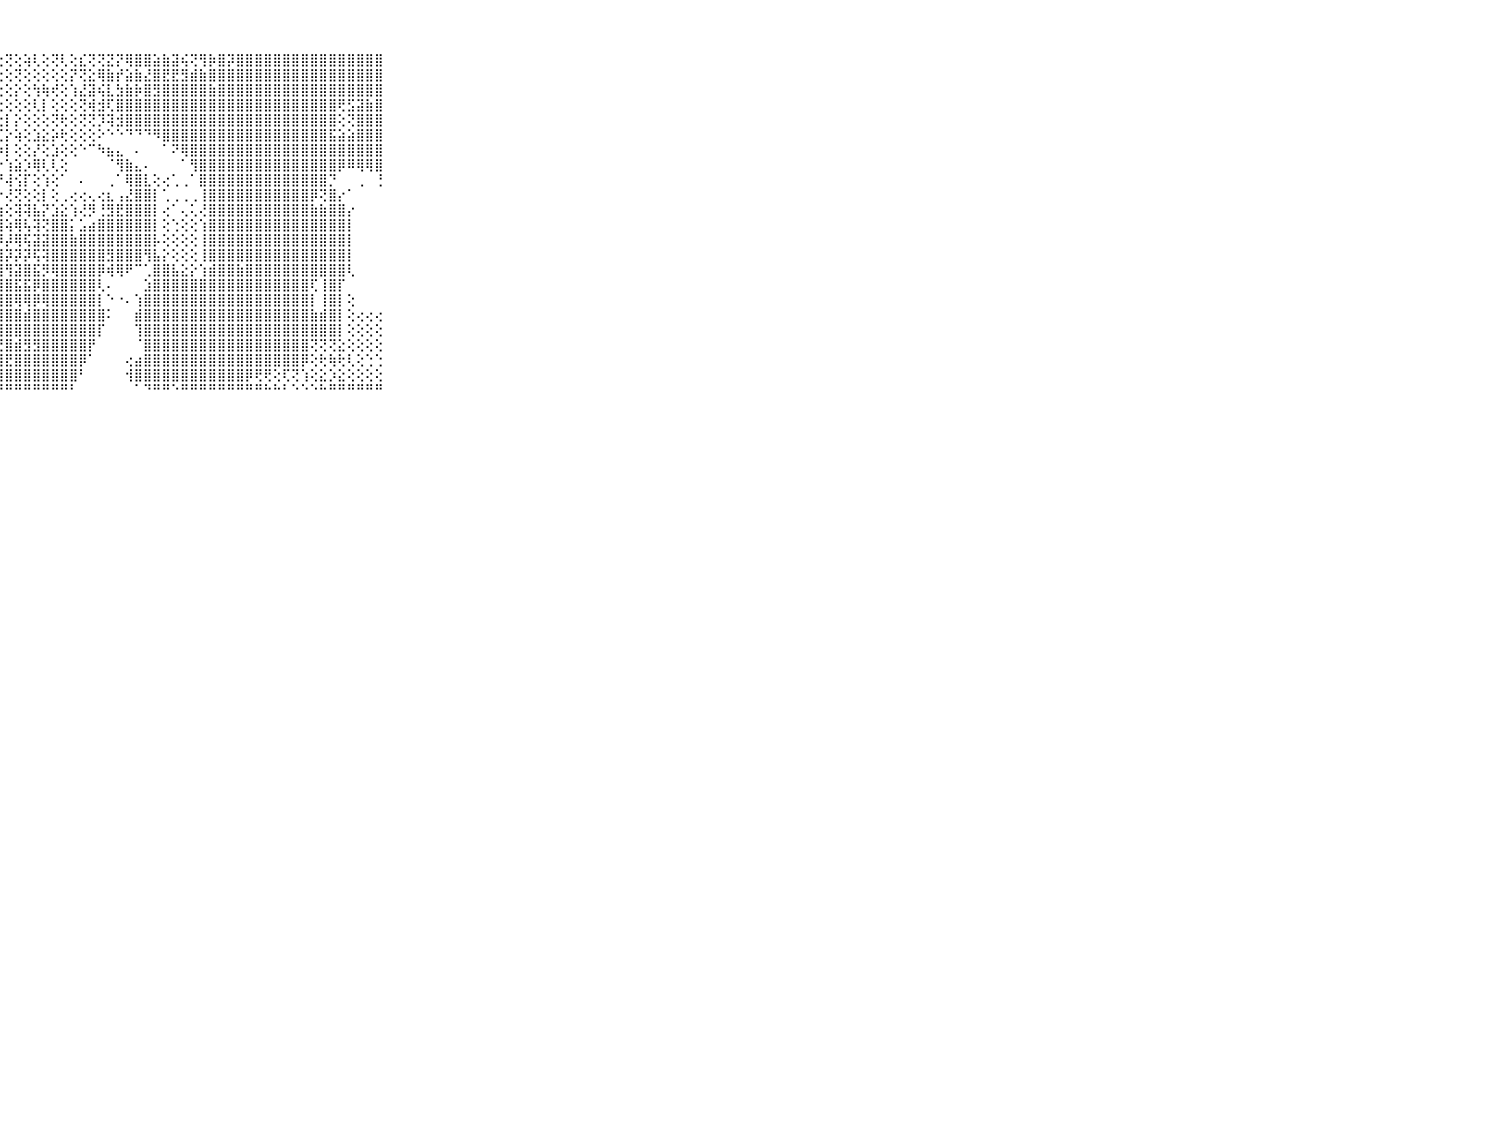

⠀⠀⠀⠀⠀⠀⠀⠀⠀⠀⠀⢅⢕⢕⢕⢕⢕⢕⢕⢕⢕⢕⢕⢕⢕⢕⢕⢕⢝⢕⢵⢇⢕⢝⢇⢕⣎⢝⢝⣝⡝⢿⣿⣿⣵⣷⣽⢮⢝⢻⡷⣿⡽⣿⣿⣿⣿⣿⣿⣿⣿⣿⣿⣿⣿⣿⣿⣿⣿⠀⠀⠀⠀⠀⠀⠀⠀⠀⠀⠀⠀
⠀⠀⠀⠀⠀⠀⠀⠀⠀⠀⠀⢕⢕⢕⢕⢕⡕⢕⢕⢜⢕⢜⢗⢕⢕⢕⢕⢕⢕⢝⢕⢕⢕⢕⢕⡝⢝⣕⢿⣷⡞⣵⣷⣜⣿⣟⣟⣻⣾⣷⣿⣿⣿⣿⣿⣿⣿⣿⣿⣿⣿⣿⣿⣿⣿⣿⣿⣿⣿⠀⠀⠀⠀⠀⠀⠀⠀⠀⠀⠀⠀
⠀⠀⠀⠀⠀⠀⠀⠀⠀⠀⠀⢕⡕⢕⢕⢕⢕⢜⢕⢕⡕⢕⢕⢕⢕⢕⢕⢕⢕⡕⢕⢳⢷⢞⢕⢱⣜⣽⢮⣇⣳⣷⡷⣿⣻⣿⣿⣿⣿⣿⣷⣿⣿⣿⣿⣿⣿⣿⣿⣿⣿⣿⣿⣿⣿⣿⣿⣿⣿⠀⠀⠀⠀⠀⠀⠀⠀⠀⠀⠀⠀
⠀⠀⠀⠀⠀⠀⠀⠀⠀⠀⠀⢕⢕⢕⢕⢕⢕⡕⢕⢕⢕⢕⢱⢕⢕⢕⢕⢕⢕⢕⢕⢇⡇⢕⢕⢕⢝⢾⣺⢏⣿⣿⣿⣿⣿⣿⣿⣿⣿⣿⣿⣿⣿⣿⣿⣿⣿⣿⣿⣿⣿⣿⣿⣿⢟⣫⣽⣷⣿⠀⠀⠀⠀⠀⠀⠀⠀⠀⠀⠀⠀
⠀⠀⠀⠀⠀⠀⠀⠀⠀⠀⠀⢕⢝⢕⢕⢝⡕⢕⢕⢕⢕⣕⡕⢕⢕⢕⢕⢕⡇⡕⢕⢕⢕⢝⢗⢕⢝⢝⡹⢽⣺⣿⣿⣿⣿⣿⣿⣿⣿⣿⣿⣿⣿⣿⣿⣿⣿⣿⣿⣿⣿⣿⣿⣿⢕⢝⣿⣿⣿⠀⠀⠀⠀⠀⠀⠀⠀⠀⠀⠀⠀
⠀⠀⠀⠀⠀⠀⠀⠀⠀⠀⠀⢕⢱⢝⢕⢕⢱⢕⢕⢱⢾⢏⣝⣧⣵⣕⢱⢏⡕⢵⢕⣱⣕⡵⢗⢕⢕⢕⠕⠑⠑⠙⠙⠙⠻⣿⣿⣿⣿⣿⣿⣿⣿⣿⣿⣿⣿⣿⣿⣿⣿⣿⣿⣯⣵⣵⣿⣿⣿⠀⠀⠀⠀⠀⠀⠀⠀⠀⠀⠀⠀
⠀⠀⠀⠀⠀⠀⠀⠀⠀⠀⠀⠑⢕⢇⣷⡇⢕⢱⣕⡵⢷⣕⢗⣕⢕⢕⢷⡷⡇⢕⢕⡜⢕⣱⢕⢕⠑⠉⠳⣦⣄⠀⠄⠀⠀⠁⠝⢿⣿⣿⣿⣿⣿⣿⣿⣿⣿⣿⣿⣿⣿⣿⣿⣿⣿⣿⣿⣿⣿⠀⠀⠀⠀⠀⠀⠀⠀⠀⠀⠀⠀
⠀⠀⠀⠀⠀⠀⠀⠀⠀⠀⠀⢕⢕⡼⣽⣵⢜⣹⣹⢟⢟⢏⢱⢵⡕⣕⡟⡕⢱⣵⡱⢿⢇⢇⢕⠀⠀⠀⠀⠈⢻⣷⣄⠄⠀⠀⠀⠁⢻⣿⣿⣿⣿⣿⣿⣿⣿⣿⣿⣿⣿⣿⣿⣿⡿⠿⢿⢿⣿⠀⠀⠀⠀⠀⠀⠀⠀⠀⠀⠀⠀
⠀⠀⠀⠀⠀⠀⠀⠀⠀⠀⠀⢕⢕⢵⣿⣿⣗⣷⣷⣾⢿⢿⢧⢽⢽⣟⣗⡟⢼⢪⡏⢕⢱⢕⠁⠀⠄⠀⠀⢀⠁⢿⣿⣇⢕⢔⢁⢀⠁⣿⣿⣿⣿⣿⣿⣿⣿⣿⣿⣿⣿⣿⣿⡙⠀⠀⢀⠀⢘⠀⠀⠀⠀⠀⠀⠀⠀⠀⠀⠀⠀
⠀⠀⠀⠀⠀⠀⠀⠀⠀⠀⠀⢕⢕⢕⣗⡗⡷⡾⡼⢿⡽⢿⣯⣝⣝⣗⡗⡗⢜⢝⢕⢕⡇⢕⢀⢔⢔⢄⢔⣆⢠⣜⣿⣿⡇⢁⢀⢀⢀⢸⣿⣿⣿⣿⣿⣿⣿⣿⣿⣿⣿⡿⢝⣿⡔⠁⠀⠀⠀⠀⠀⠀⠀⠀⠀⠀⠀⠀⠀⠀⠀
⠀⠀⠀⠀⠀⠀⠀⠀⠀⠀⠀⢕⢕⢱⡕⢱⣼⣽⣿⣿⣝⣜⣿⣗⣗⣗⡕⢱⢕⢽⢽⣧⡝⣱⣕⢱⢜⡻⢘⣻⣟⣿⣿⣿⡇⢔⠁⢄⢅⢜⣿⣿⣿⣿⣿⣿⣿⣿⣿⣿⣿⣷⣷⣿⣿⡔⠀⠀⠀⠀⠀⠀⠀⠀⠀⠀⠀⠀⠀⠀⠀
⠀⠀⠀⠀⠀⠀⠀⠀⠀⠀⠀⢕⢕⢕⢝⢹⢽⣝⣽⣏⣟⣟⣟⣗⣗⡞⢟⢻⢵⢿⢧⢽⢝⣿⣿⡅⣡⣴⣿⣿⣿⣿⣿⣿⡇⢕⢑⢕⢕⢱⣿⣿⣿⣿⣿⣿⣿⣿⣿⣿⣿⣿⣿⣿⣿⡇⠀⠀⠀⠀⠀⠀⠀⠀⠀⠀⠀⠀⠀⠀⠀
⠀⠀⠀⠀⠀⠀⠀⠀⠀⠀⠀⢕⢕⣕⣕⣕⣕⣟⣗⣗⣗⣺⡏⢕⢕⢇⢼⡼⡼⢿⢯⣽⣽⣿⣿⣷⣿⣿⣿⣿⣿⣿⣿⣿⡧⢕⢕⢕⢕⢸⣿⣿⣿⣿⣿⣿⣿⣿⣿⣿⣿⣿⣿⣿⣿⡇⠀⠀⠀⠀⠀⠀⠀⠀⠀⠀⠀⠀⠀⠀⠀
⠀⠀⠀⠀⠀⠀⠀⠀⠀⠀⠀⢕⢕⣺⢺⣷⢗⢞⢟⡟⢞⢣⢻⢼⢻⢻⢽⢽⡽⡽⡽⢯⢽⣿⣿⣿⣿⣿⣿⣻⣿⣿⣿⢻⣧⡕⢕⢕⢕⢸⣿⣿⣿⣿⣿⣿⣿⣿⣿⣿⣿⣿⣿⣿⣿⡇⠀⠀⠀⠀⠀⠀⠀⠀⠀⠀⠀⠀⠀⠀⠀
⠀⠀⠀⠀⠀⠀⠀⠀⠀⠀⠀⠑⢕⢟⢟⢟⣝⣗⡝⢹⣏⣝⣹⣝⣟⣿⡟⢻⢻⣽⣿⣯⡻⢿⣿⣿⣿⣿⡿⢾⢿⠟⠉⢁⣿⣿⣧⣕⡕⢱⣾⣿⣿⣷⣿⣿⣿⣿⣿⣿⣿⣿⣿⣿⣿⢇⠀⠀⠀⠀⠀⠀⠀⠀⠀⠀⠀⠀⠀⠀⠀
⠀⠀⠀⠀⠀⠀⠀⠀⠀⠀⠀⠀⢕⡕⢱⣽⣹⣽⣿⣽⣿⣿⡿⣿⢿⣯⣽⣿⣿⣯⣯⡿⣿⣿⣿⣿⣿⣿⢇⠄⠀⠀⠀⣱⣿⣿⣿⣿⣿⣿⣿⣿⣿⣿⣿⣿⣿⣿⣿⣿⣿⢏⢸⣿⡏⠀⠀⠀⠀⠀⠀⠀⠀⠀⠀⠀⠀⠀⠀⠀⠀
⠀⠀⠀⠀⠀⠀⠀⠀⠀⠀⠀⠀⢕⢗⢳⣿⣷⣺⣿⣻⣿⣿⣿⣿⣿⣻⣿⢿⣿⢿⢿⡿⢿⣿⣿⣿⣿⣿⡇⠑⠐⠄⢱⣿⣿⣿⣿⣿⣿⣿⣿⣿⣿⣿⣿⣿⣿⣿⣿⣿⣿⡇⢸⣿⡇⢕⠀⠀⠀⠀⠀⠀⠀⠀⠀⠀⠀⠀⠀⠀⠀
⠀⠀⠀⠀⠀⠀⠀⠀⠀⠀⠀⠀⢽⢵⢵⢿⢧⡧⢿⢿⣾⣷⣷⣷⣿⣿⣿⣿⣿⣿⣾⣿⣿⣿⣿⣿⣿⣿⣿⠅⠀⠀⣾⣿⣿⣿⣿⣿⣿⣿⣿⣿⣿⣿⣿⣿⣿⣿⣿⣿⣿⣷⣾⣿⡇⢕⢔⢔⢔⠀⠀⠀⠀⠀⠀⠀⠀⠀⠀⠀⠀
⠀⠀⠀⠀⠀⠀⠀⠀⠀⠀⠀⠀⢇⡕⣹⣿⣿⣿⢿⡿⣽⣿⢿⣿⣿⣿⣿⣿⣿⣿⣿⣿⣿⣿⣿⣿⣿⣿⡏⠀⠀⠀⢹⣿⣿⣿⣿⣿⣿⣿⣿⣿⣿⣿⣿⣿⣿⣿⣿⣿⣿⣿⣿⣿⡇⢕⢕⢕⢕⠀⠀⠀⠀⠀⠀⠀⠀⠀⠀⠀⠀
⠀⠀⠀⠀⠀⠀⠀⠀⠀⠀⠀⢔⢕⢕⢻⣿⣷⣾⣏⣹⣿⢯⢿⡿⣿⡟⢟⣜⣿⣾⣻⣻⣿⣿⣿⣿⣿⡟⠀⠀⠀⠀⠈⣿⣿⣿⣿⣿⣿⣿⣿⣿⣿⣿⣿⣿⣿⣿⣿⣿⣿⢝⢝⢝⣕⢕⢕⢕⢕⠀⠀⠀⠀⠀⠀⠀⠀⠀⠀⠀⠀
⠀⠀⠀⠀⠀⠀⠀⠀⠀⠀⠀⢕⢵⢽⣷⣿⢏⣵⣷⣷⣷⣷⢮⡿⢽⢿⣯⣽⣟⣿⣿⣿⣿⣿⣿⣿⡿⠁⠀⠀⠀⢔⣴⣿⣿⣿⣿⣿⣿⣿⣿⣿⣿⣿⣿⣿⣿⣿⣿⣿⡿⢕⢗⢷⢗⢇⢕⢑⢑⠀⠀⠀⠀⠀⠀⠀⠀⠀⠀⠀⠀
⠀⠀⠀⠀⠀⠀⠀⠀⠀⠀⠀⢕⡷⣷⣟⣿⡿⢿⢿⢿⢕⢕⢕⣗⢗⣻⣿⣿⣿⣿⣿⣿⣿⣿⣿⣿⠃⠀⠀⠀⠀⢺⣿⣿⣿⣿⣿⣿⣿⣿⣿⣿⣿⣿⡿⢟⢟⢕⢏⢝⢱⢕⣕⡱⣕⢕⢕⢕⢕⠀⠀⠀⠀⠀⠀⠀⠀⠀⠀⠀⠀
⠀⠀⠀⠀⠀⠀⠀⠀⠀⠀⠀⠑⠋⠑⠓⠓⠛⠓⠓⠋⠙⠋⠘⠓⠛⠛⠛⠛⠛⠛⠛⠛⠛⠛⠛⠃⠀⠀⠀⠀⠀⠀⠁⠙⠛⠛⠑⠛⠛⠛⠛⠛⠛⠛⠛⠛⠓⠓⠃⠑⠑⠑⠓⠛⠛⠛⠛⠛⠛⠀⠀⠀⠀⠀⠀⠀⠀⠀⠀⠀⠀